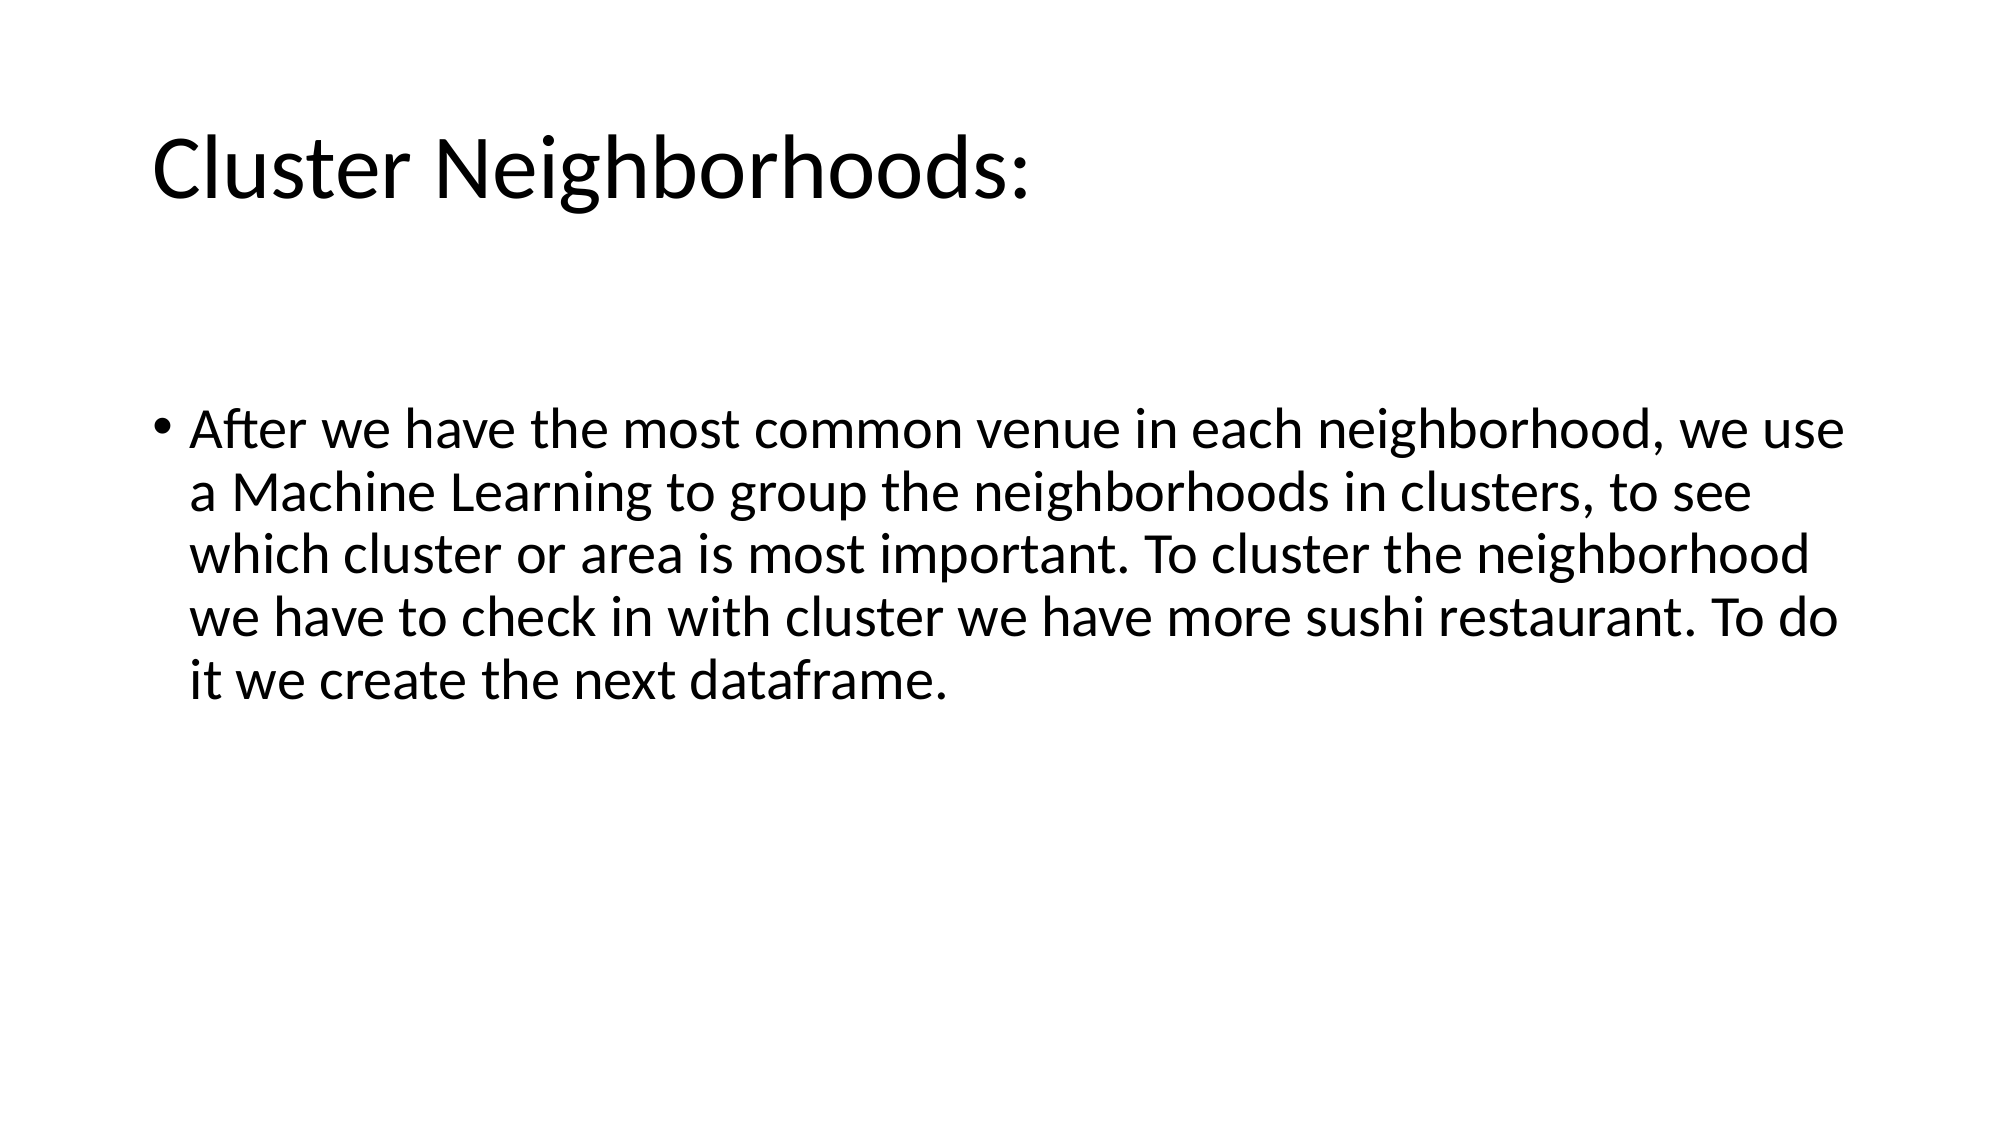

# Cluster Neighborhoods:

After we have the most common venue in each neighborhood, we use a Machine Learning to group the neighborhoods in clusters, to see which cluster or area is most important. To cluster the neighborhood we have to check in with cluster we have more sushi restaurant. To do it we create the next dataframe.